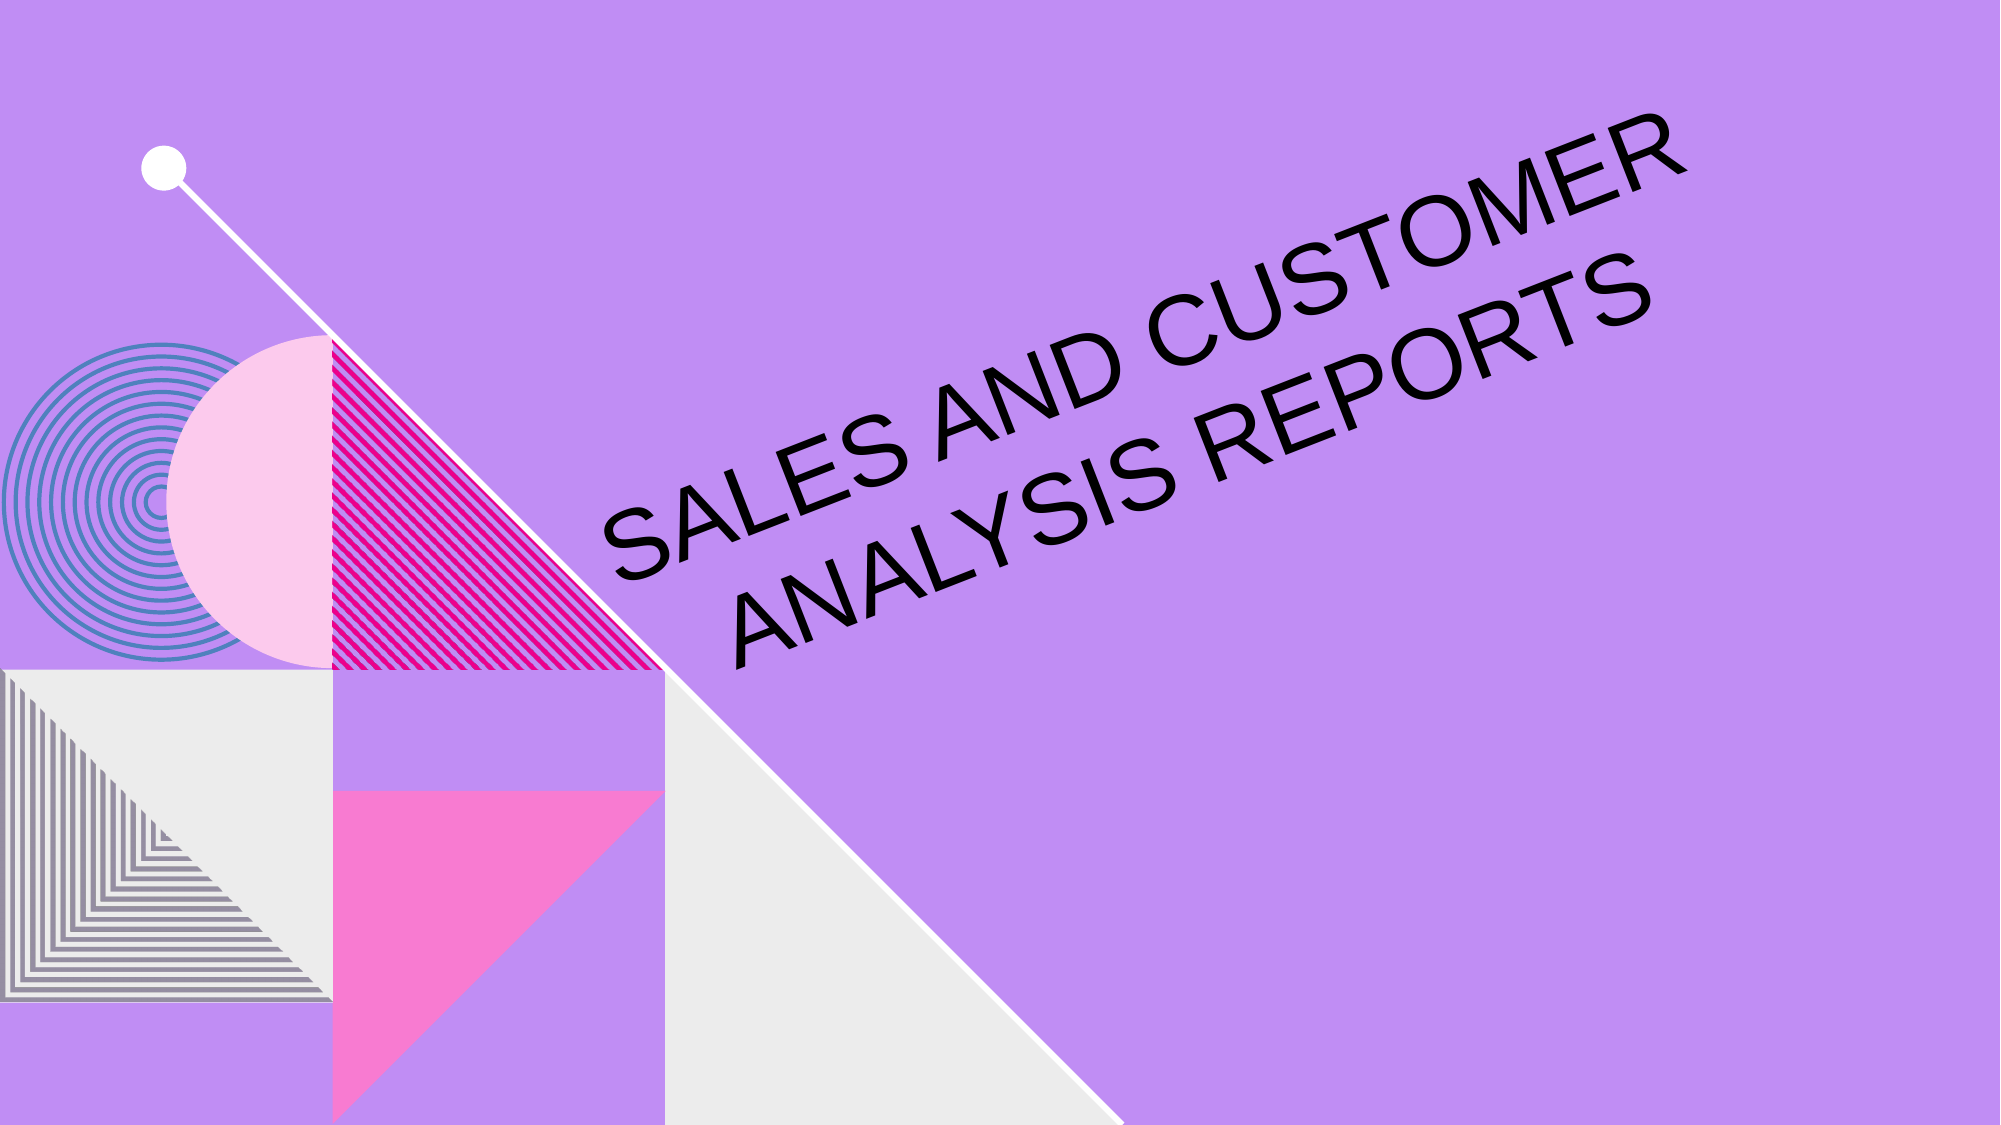

# Basic presentation
SALES AND CUSTOMER ANALYSIS REPORTS